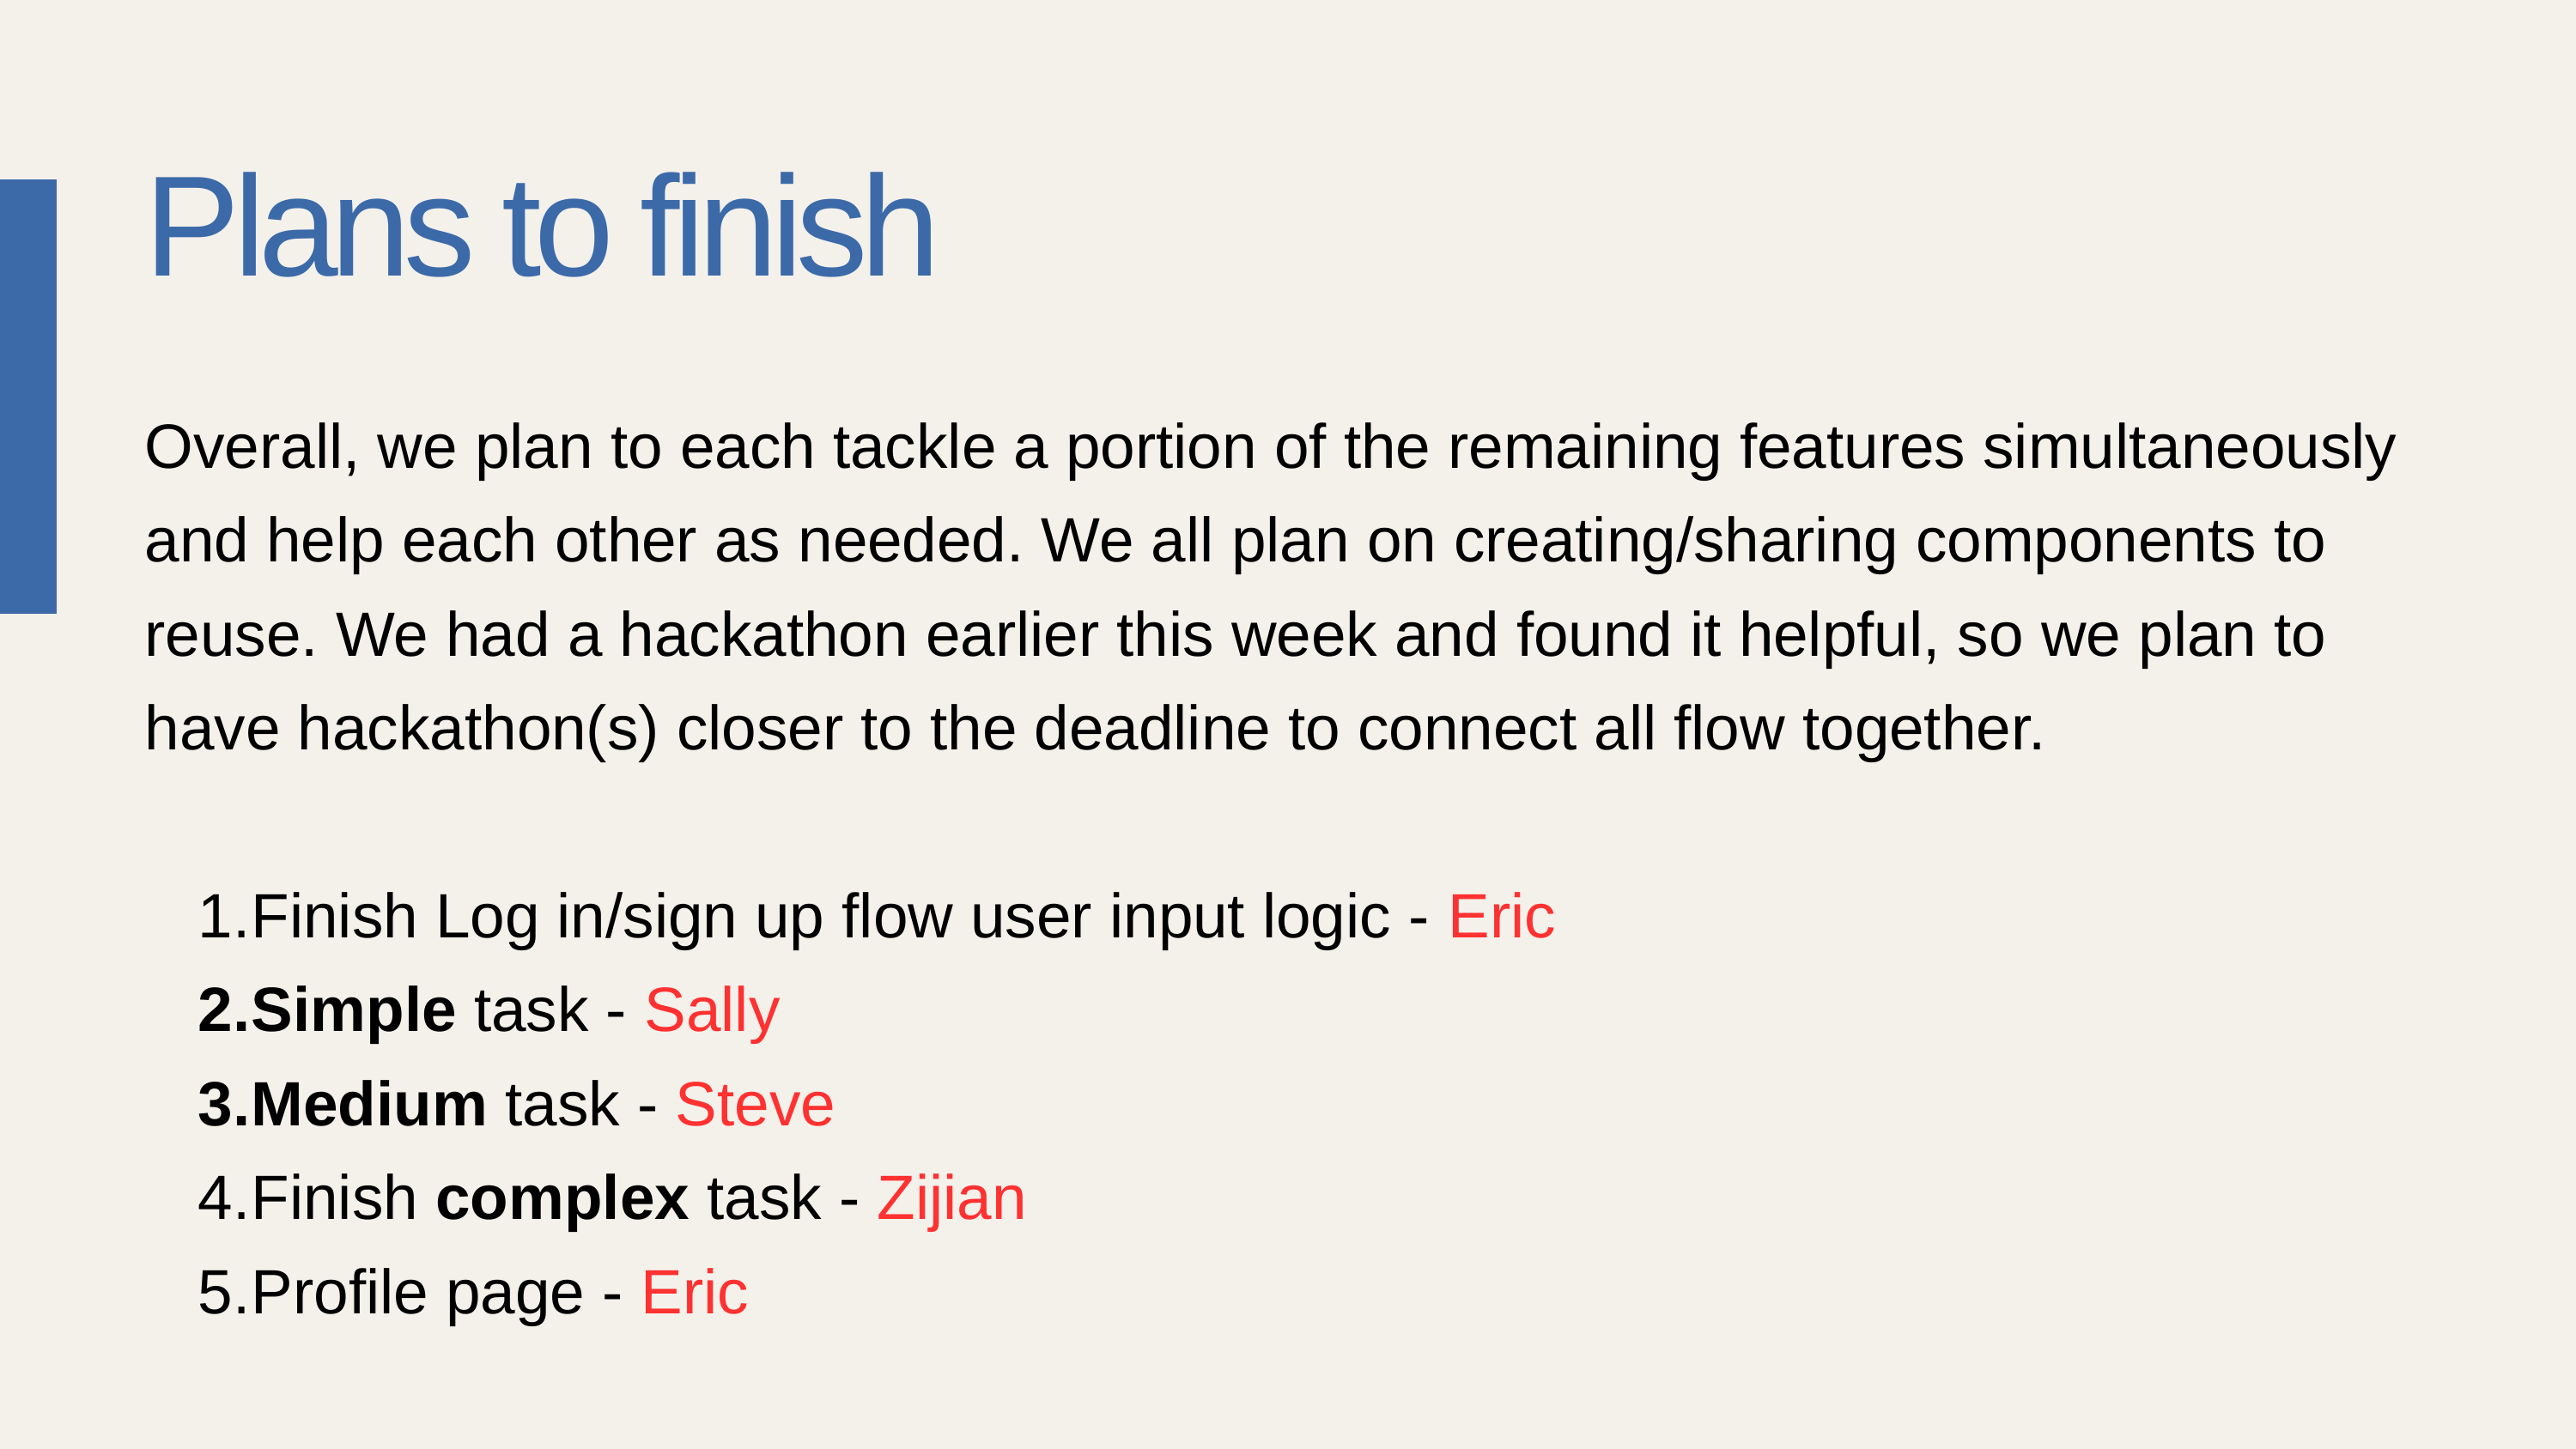

Plans to finish

Overall, we plan to each tackle a portion of the remaining features simultaneously and help each other as needed. We all plan on creating/sharing components to reuse. We had a hackathon earlier this week and found it helpful, so we plan to have hackathon(s) closer to the deadline to connect all flow together.

Finish Log in/sign up flow user input logic - Eric
Simple task - Sally
Medium task - Steve
Finish complex task - Zijian
Profile page - Eric